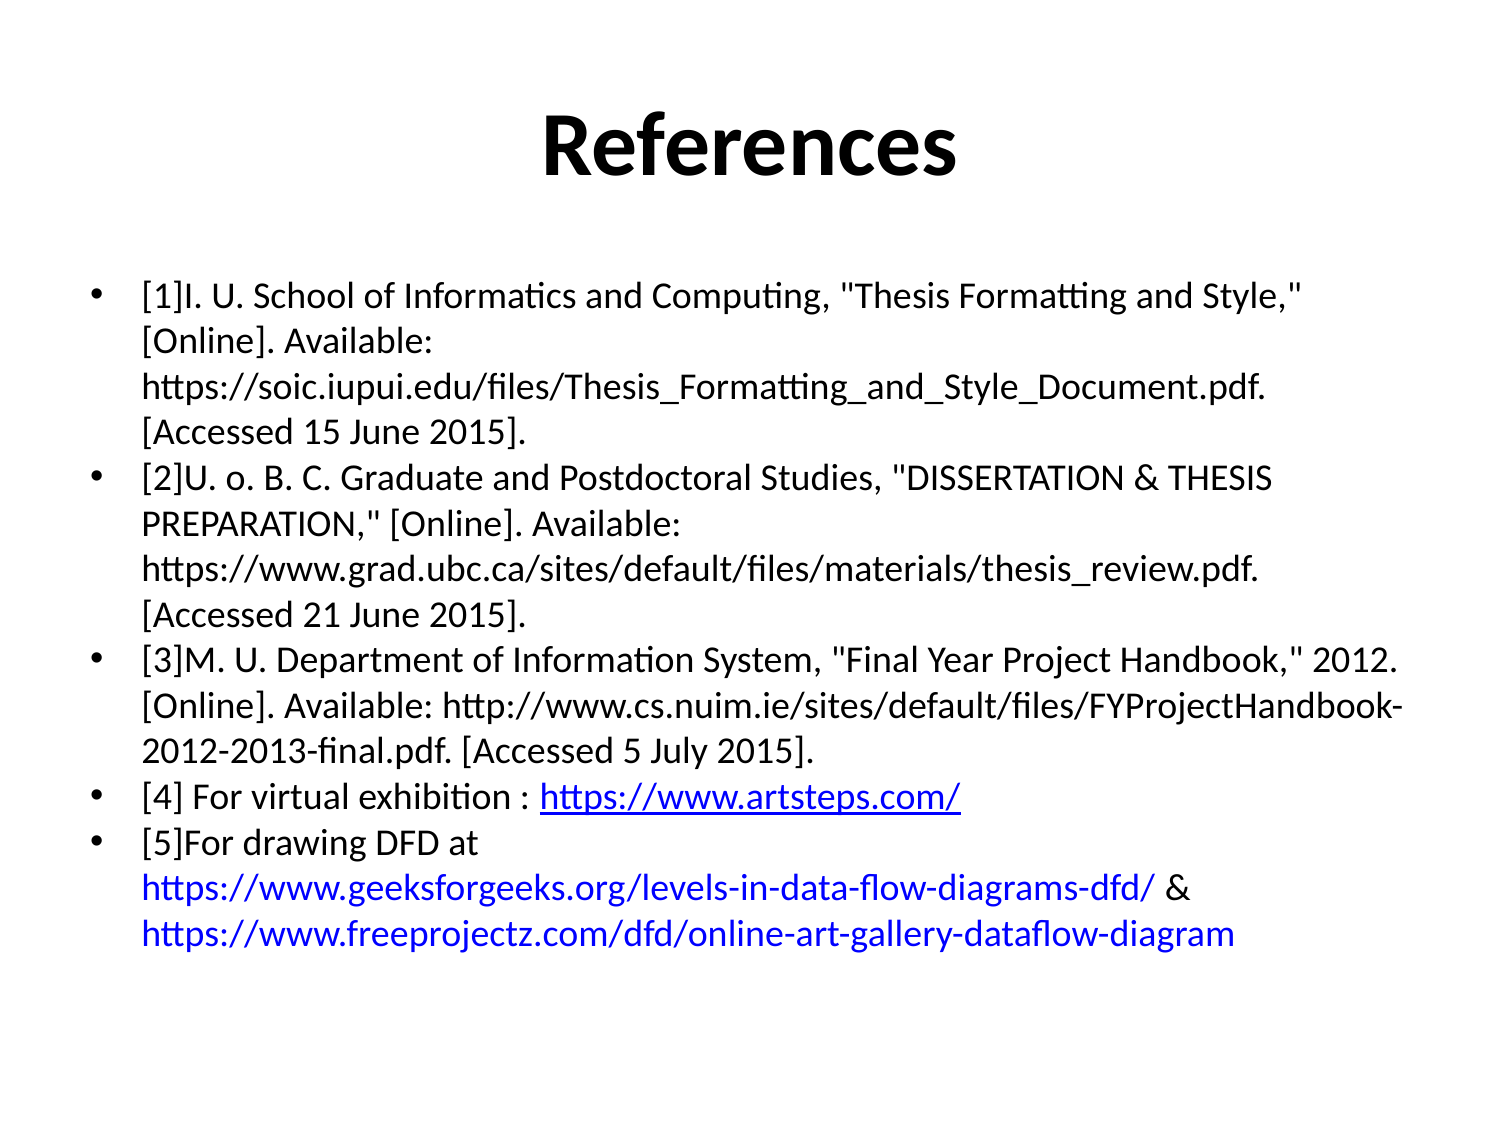

# References
[1]I. U. School of Informatics and Computing, "Thesis Formatting and Style," [Online]. Available: https://soic.iupui.edu/files/Thesis_Formatting_and_Style_Document.pdf. [Accessed 15 June 2015].
[2]U. o. B. C. Graduate and Postdoctoral Studies, "DISSERTATION & THESIS PREPARATION," [Online]. Available: https://www.grad.ubc.ca/sites/default/files/materials/thesis_review.pdf. [Accessed 21 June 2015].
[3]M. U. Department of Information System, "Final Year Project Handbook," 2012. [Online]. Available: http://www.cs.nuim.ie/sites/default/files/FYProjectHandbook- 2012-2013-final.pdf. [Accessed 5 July 2015].
[4] For virtual exhibition : https://www.artsteps.com/
[5]For drawing DFD at https://www.geeksforgeeks.org/levels-in-data-flow-diagrams-dfd/ & https://www.freeprojectz.com/dfd/online-art-gallery-dataflow-diagram